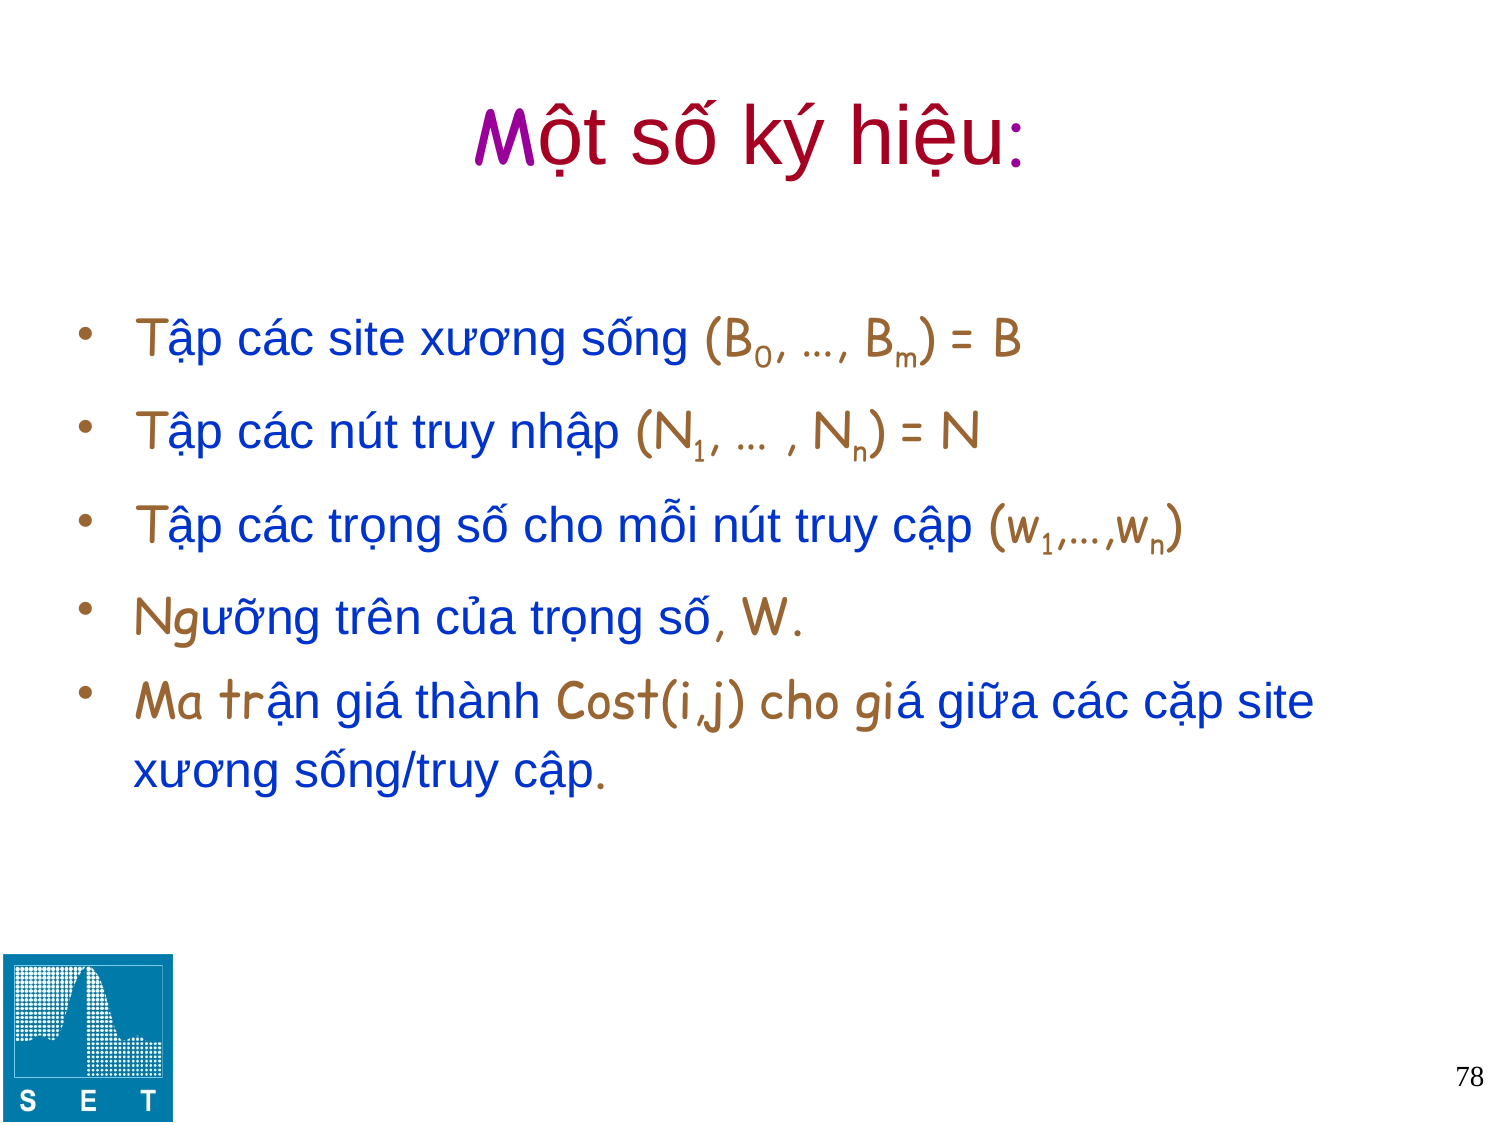

# Một số ký hiệu:
Tập các site xương sống (B0, …, Bm) = B
Tập các nút truy nhập (N1, … , Nn) = N
Tập các trọng số cho mỗi nút truy cập (w1,…,wn)
Ngưỡng trên của trọng số, W.
Ma trận giá thành Cost(i,j) cho giá giữa các cặp site xương sống/truy cập.

78